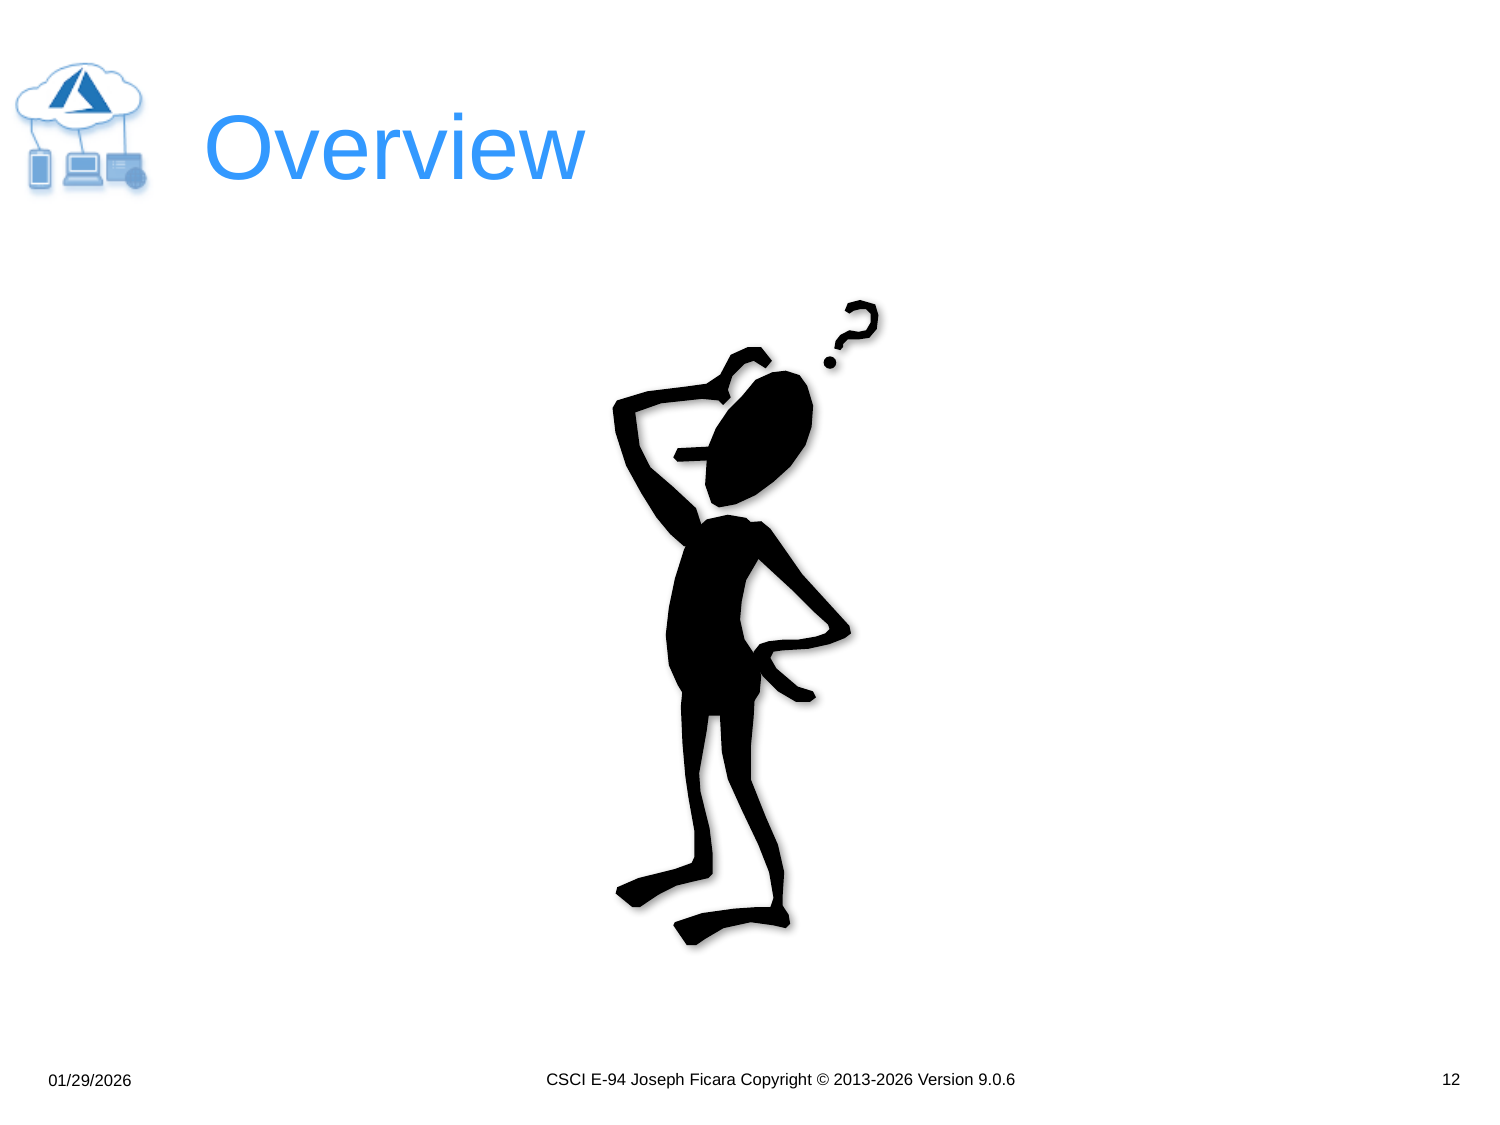

# Overview
CSCI E-94 Joseph Ficara Copyright © 2013-2026 Version 9.0.6
12
01/29/2026